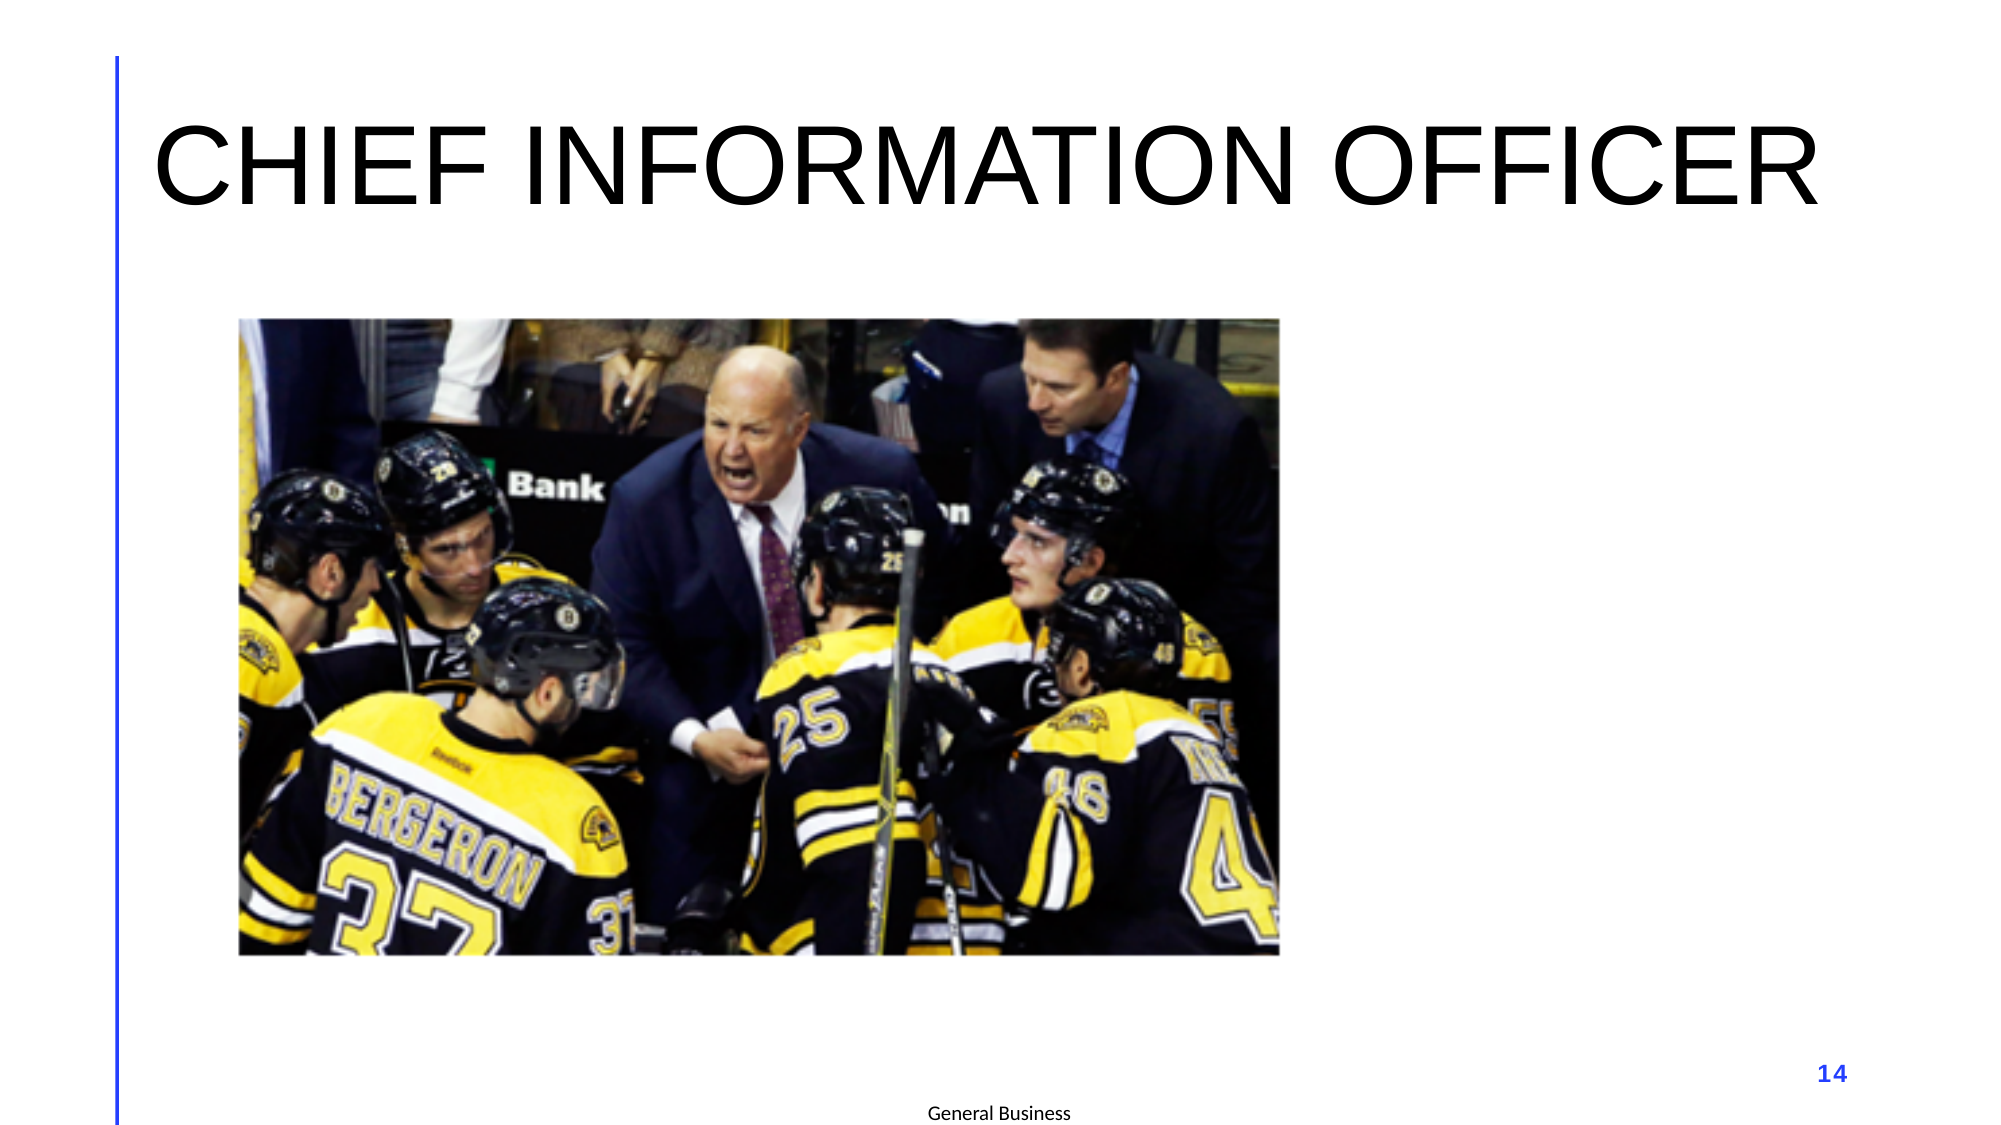

# CHIEF INFORMATION OFFICER

### Chart

| Category |
|---|
14